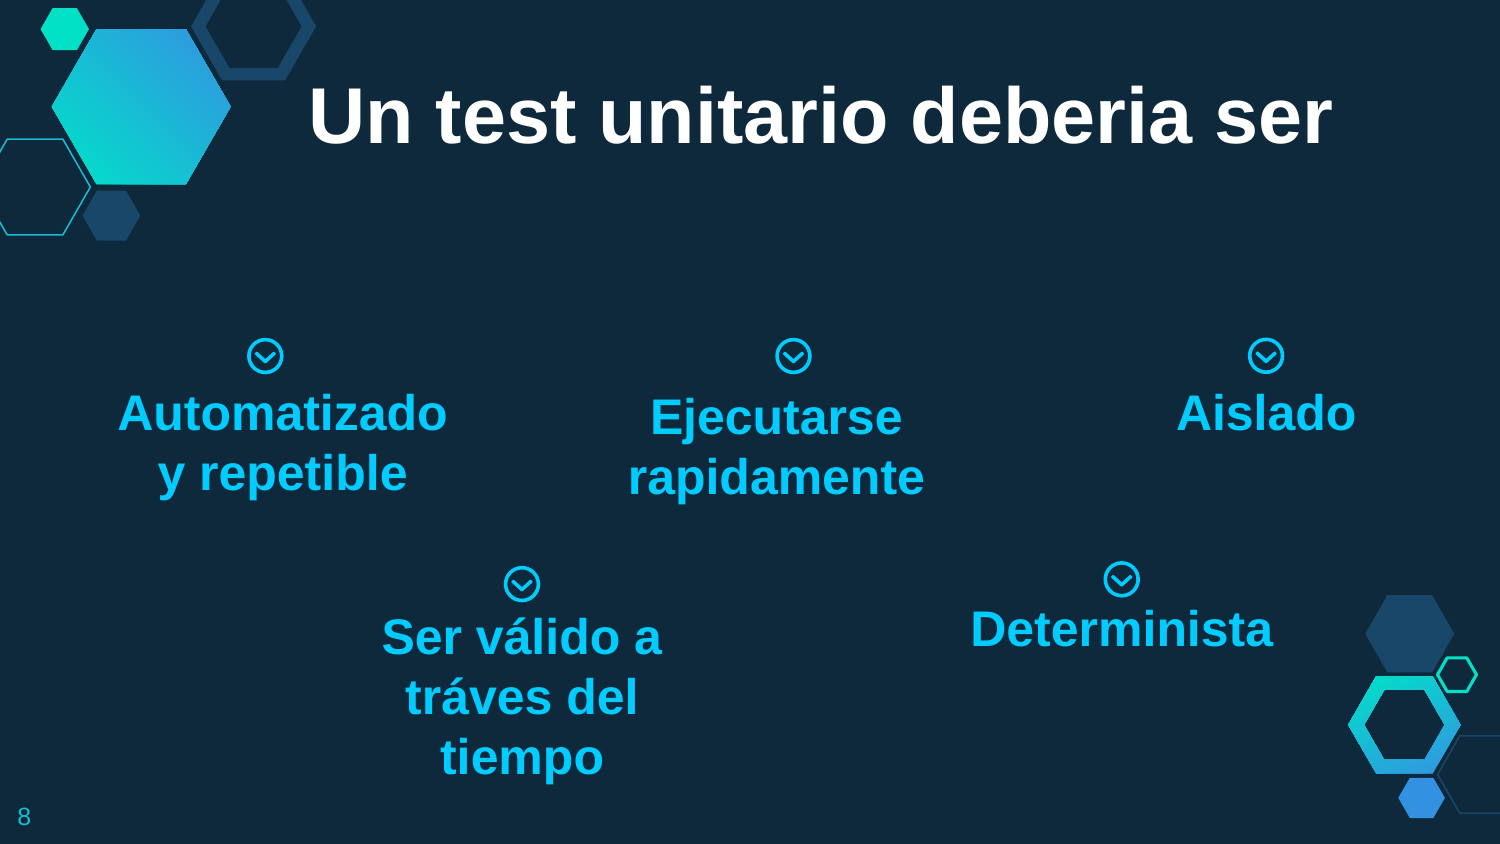

Un test unitario deberia ser

Automatizado y repetible
Aislado
Ejecutarse rapidamente

Determinista

Ser válido a tráves del tiempo
8